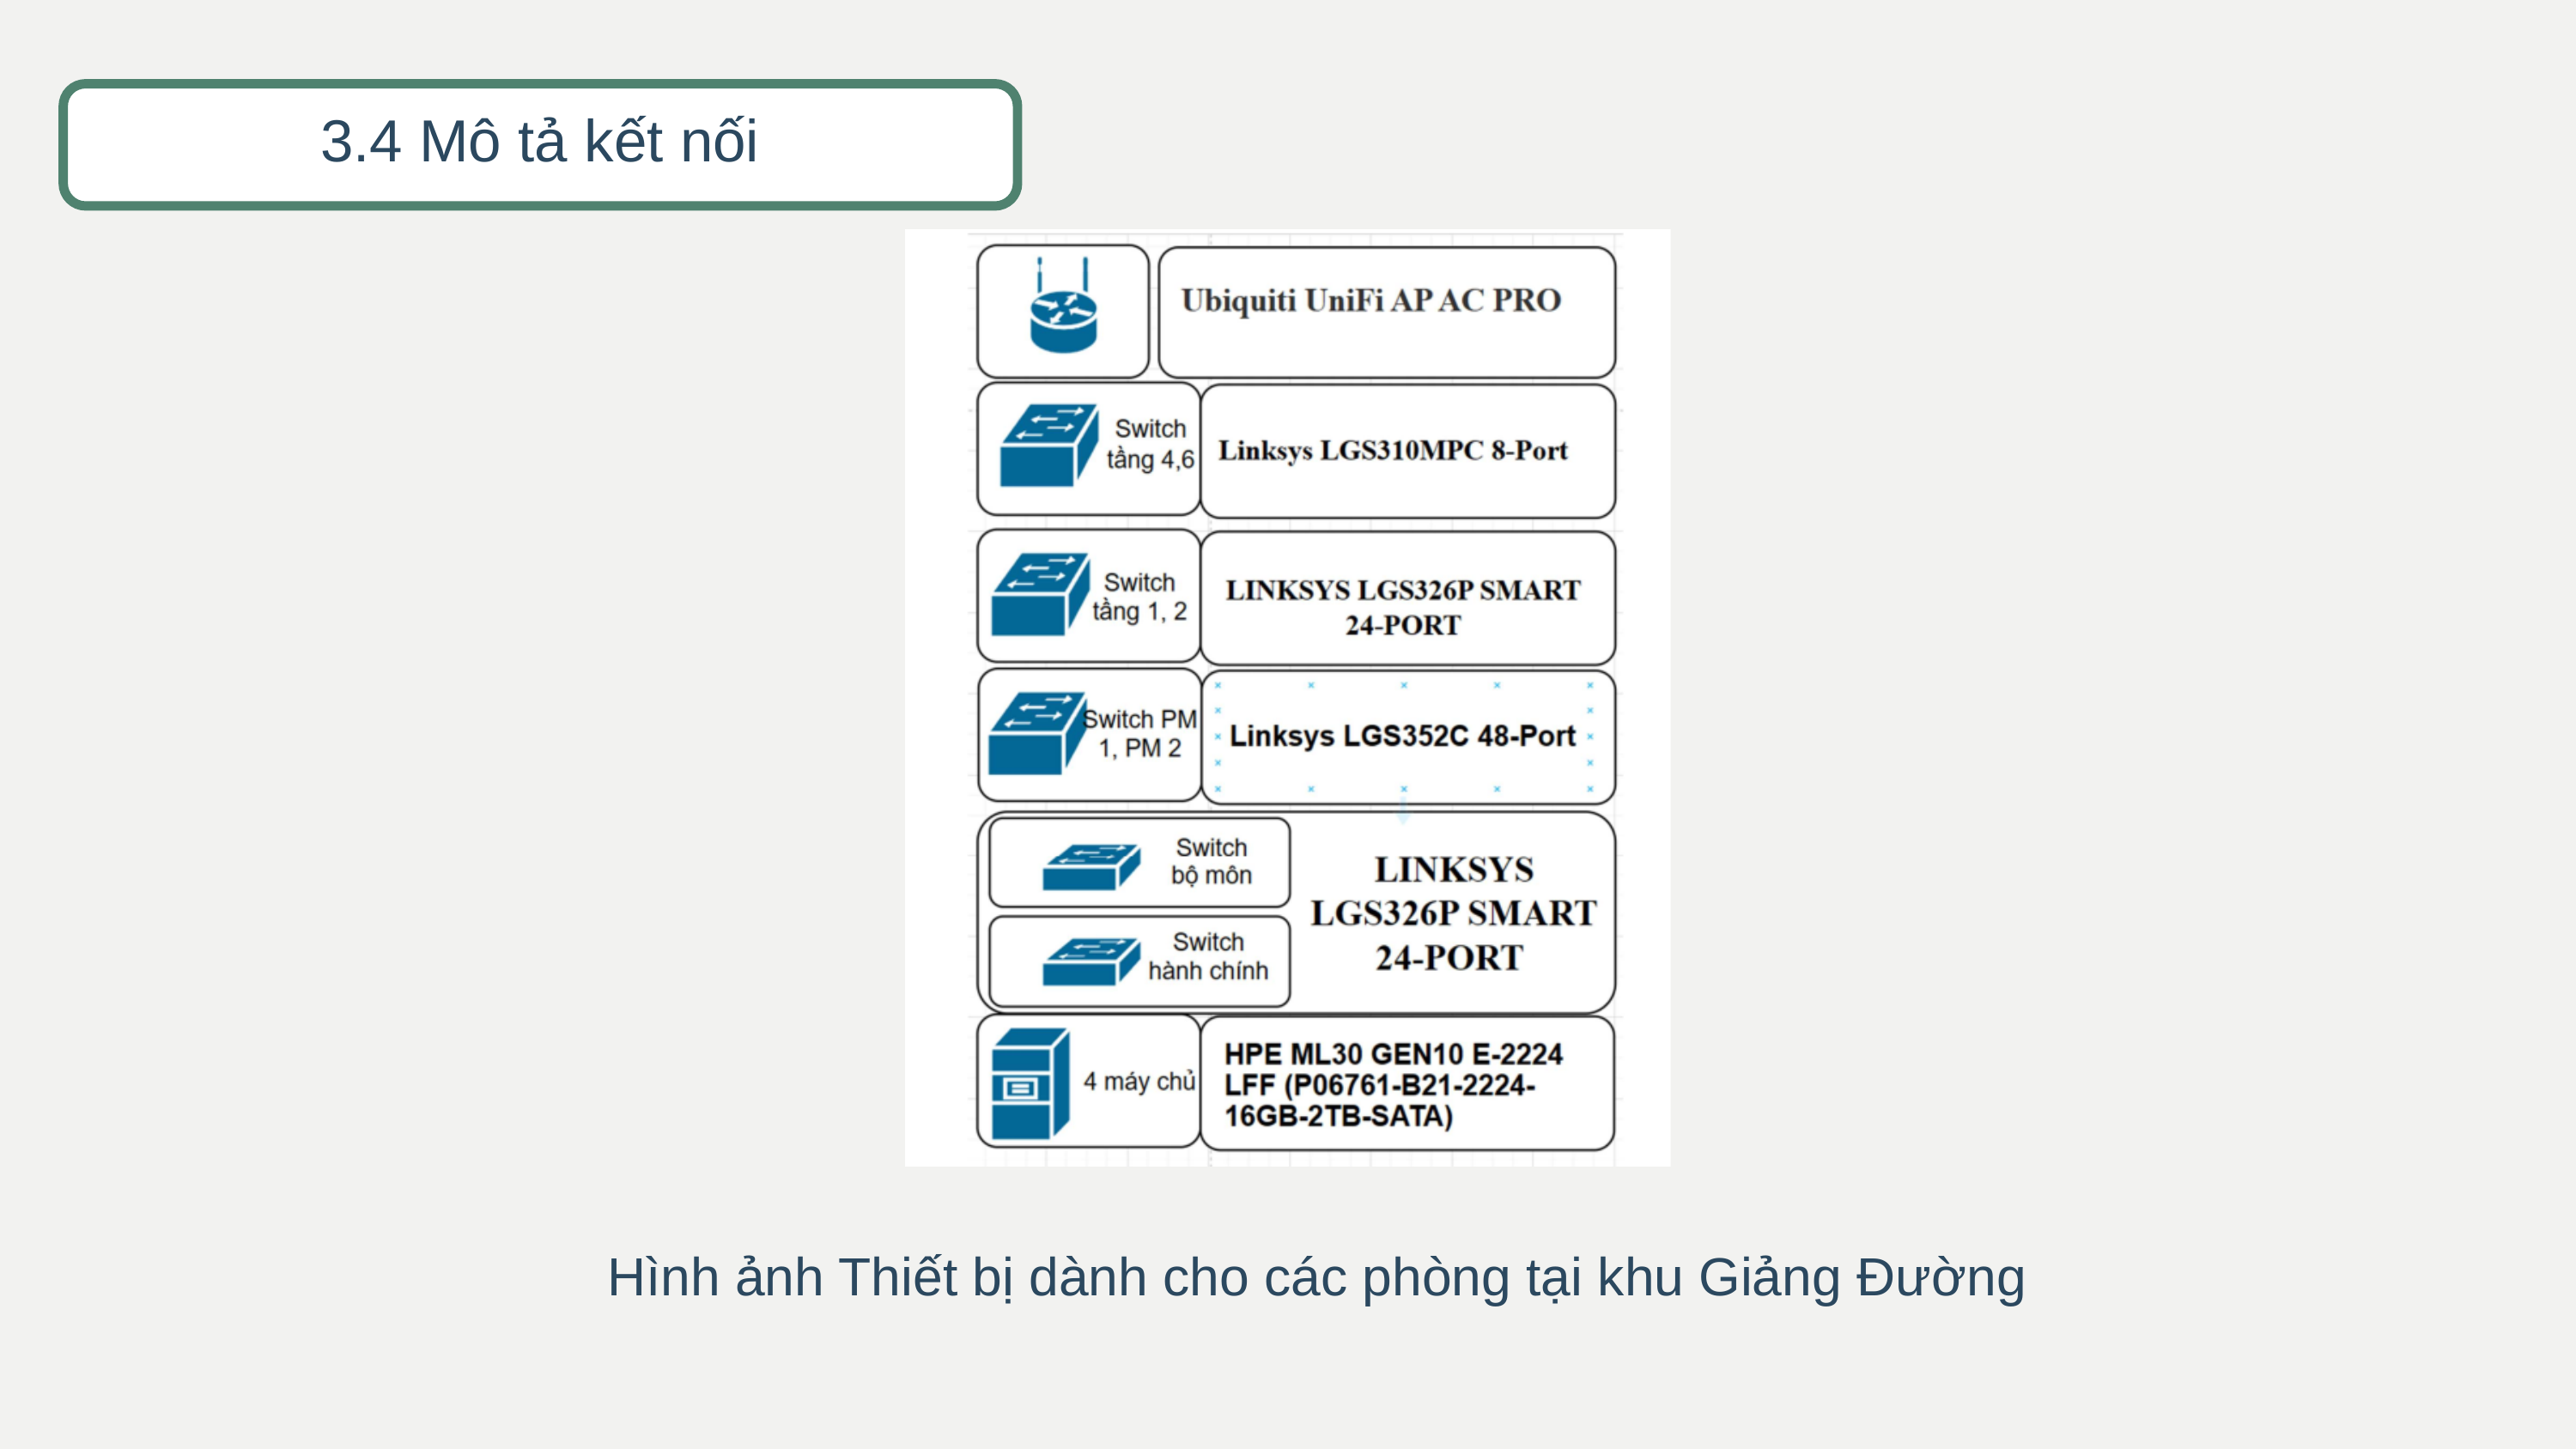

3.4 Mô tả kết nối

Hình ảnh Thiết bị dành cho các phòng tại khu Giảng Đường